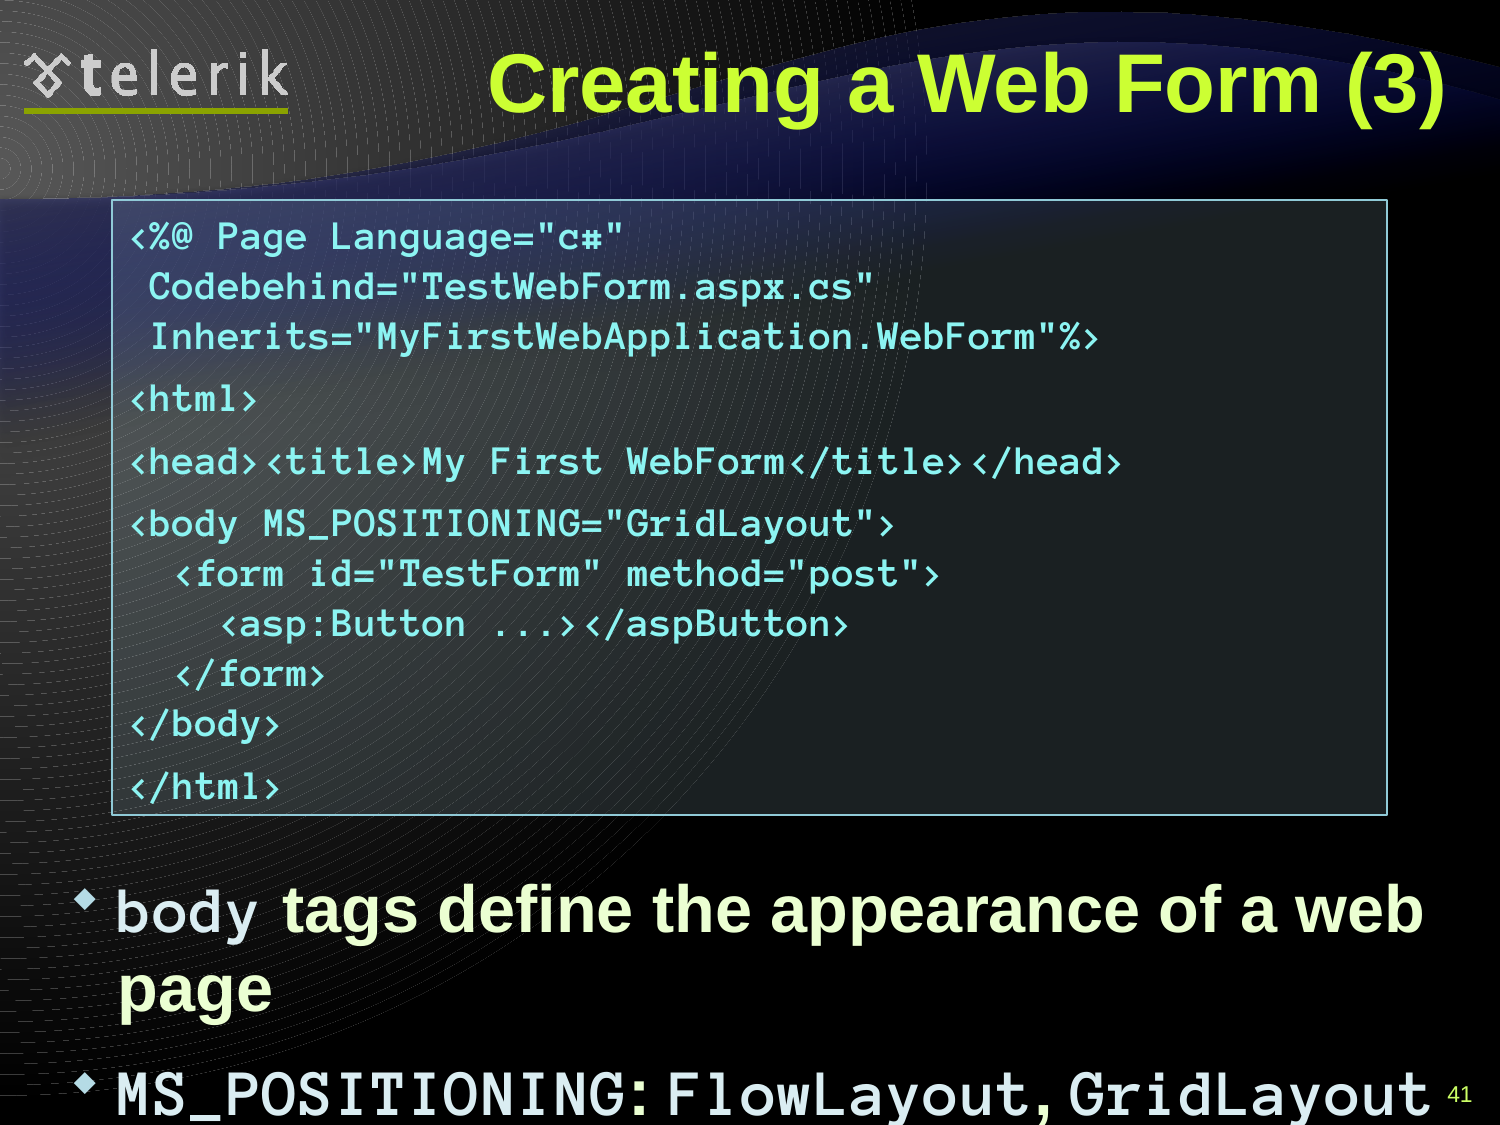

# Creating a Web Form (3)
<%@ Page Language="c#"
 Codebehind="TestWebForm.aspx.cs"
 Inherits="MyFirstWebApplication.WebForm"%>
<html>
<head><title>My First WebForm</title></head>
<body MS_POSITIONING="GridLayout">
  <form id="TestForm" method="post">
    <asp:Button ...></aspButton>
  </form>
</body>
</html>
body tags define the appearance of a web page
MS_POSITIONING: FlowLayout, GridLayout
41